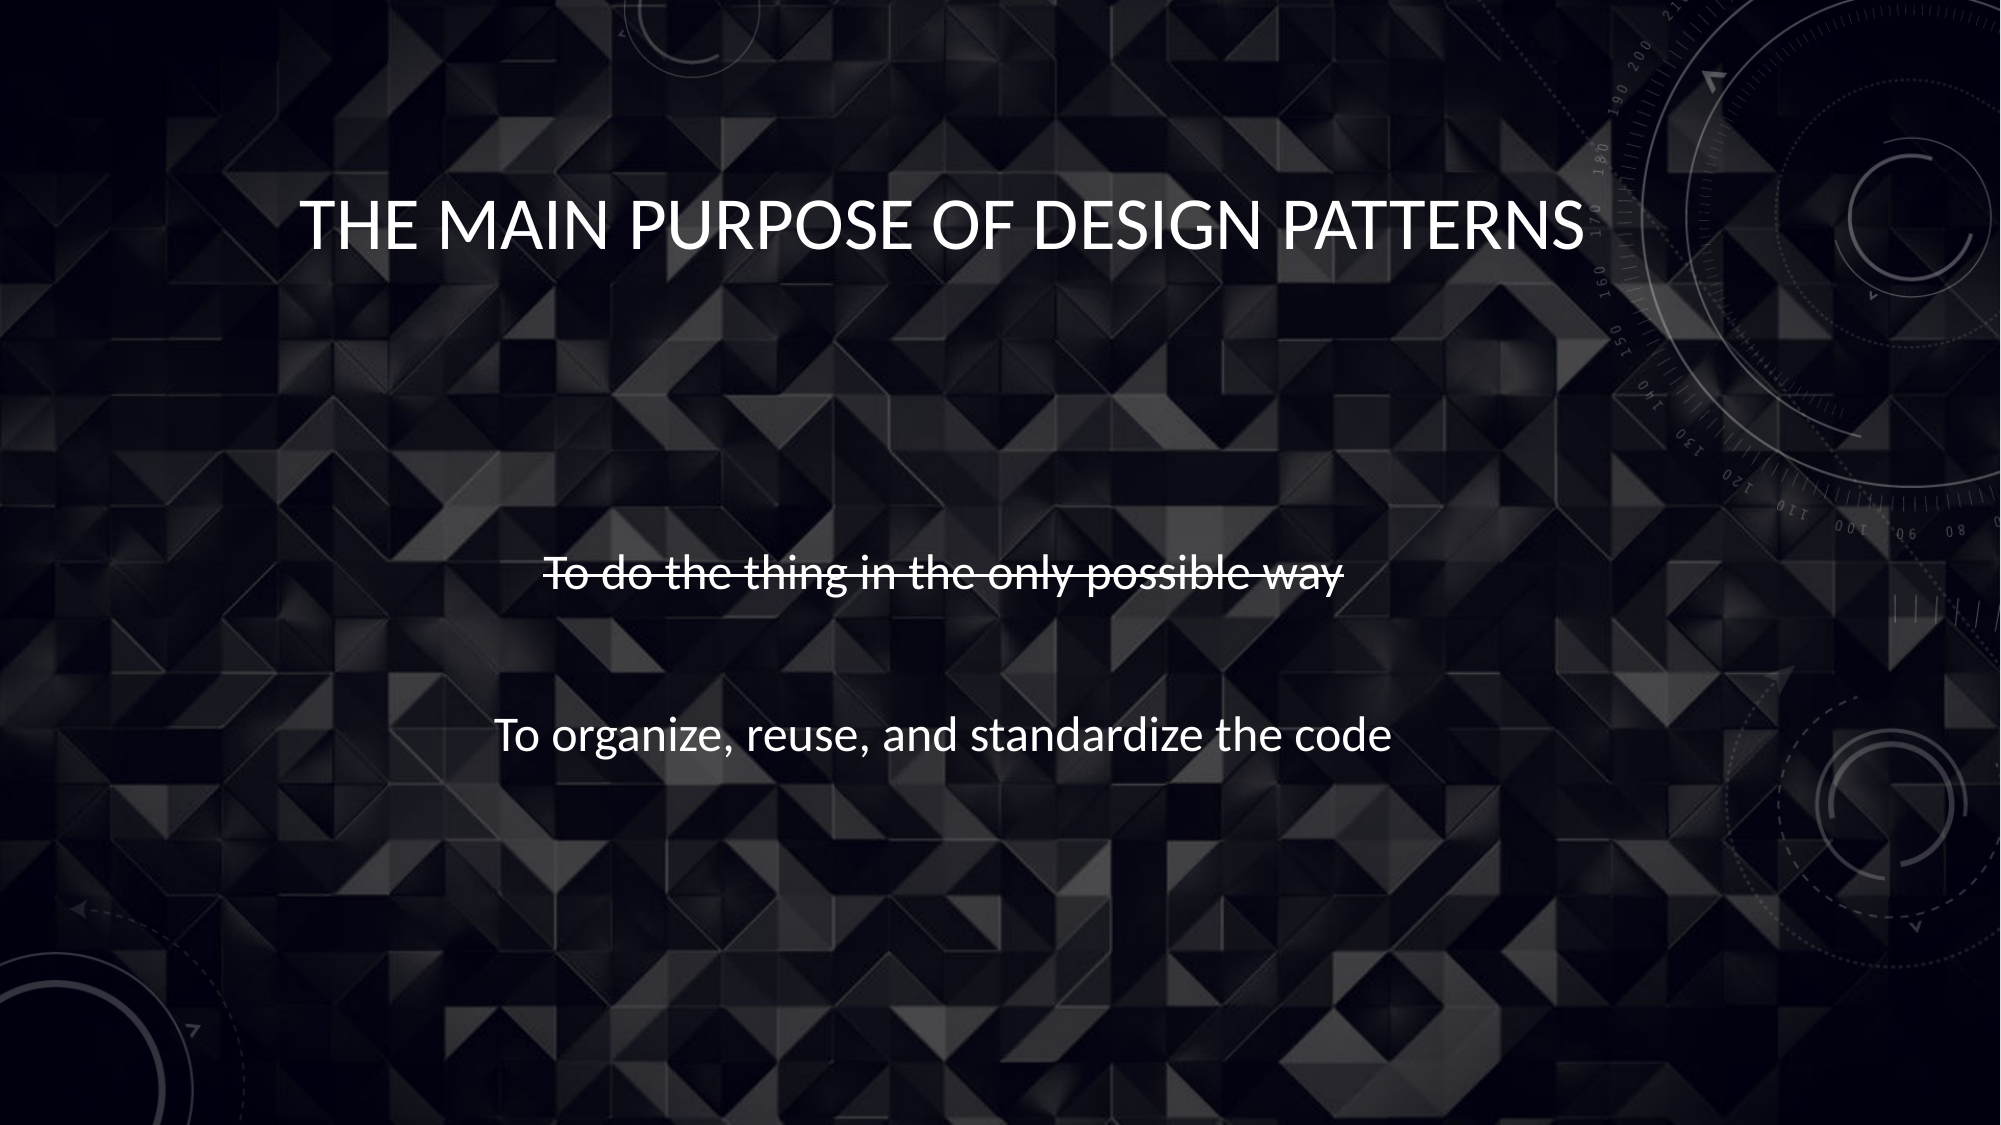

# The main purpose of design patterns
To do the thing in the only possible way

To organize, reuse, and standardize the code